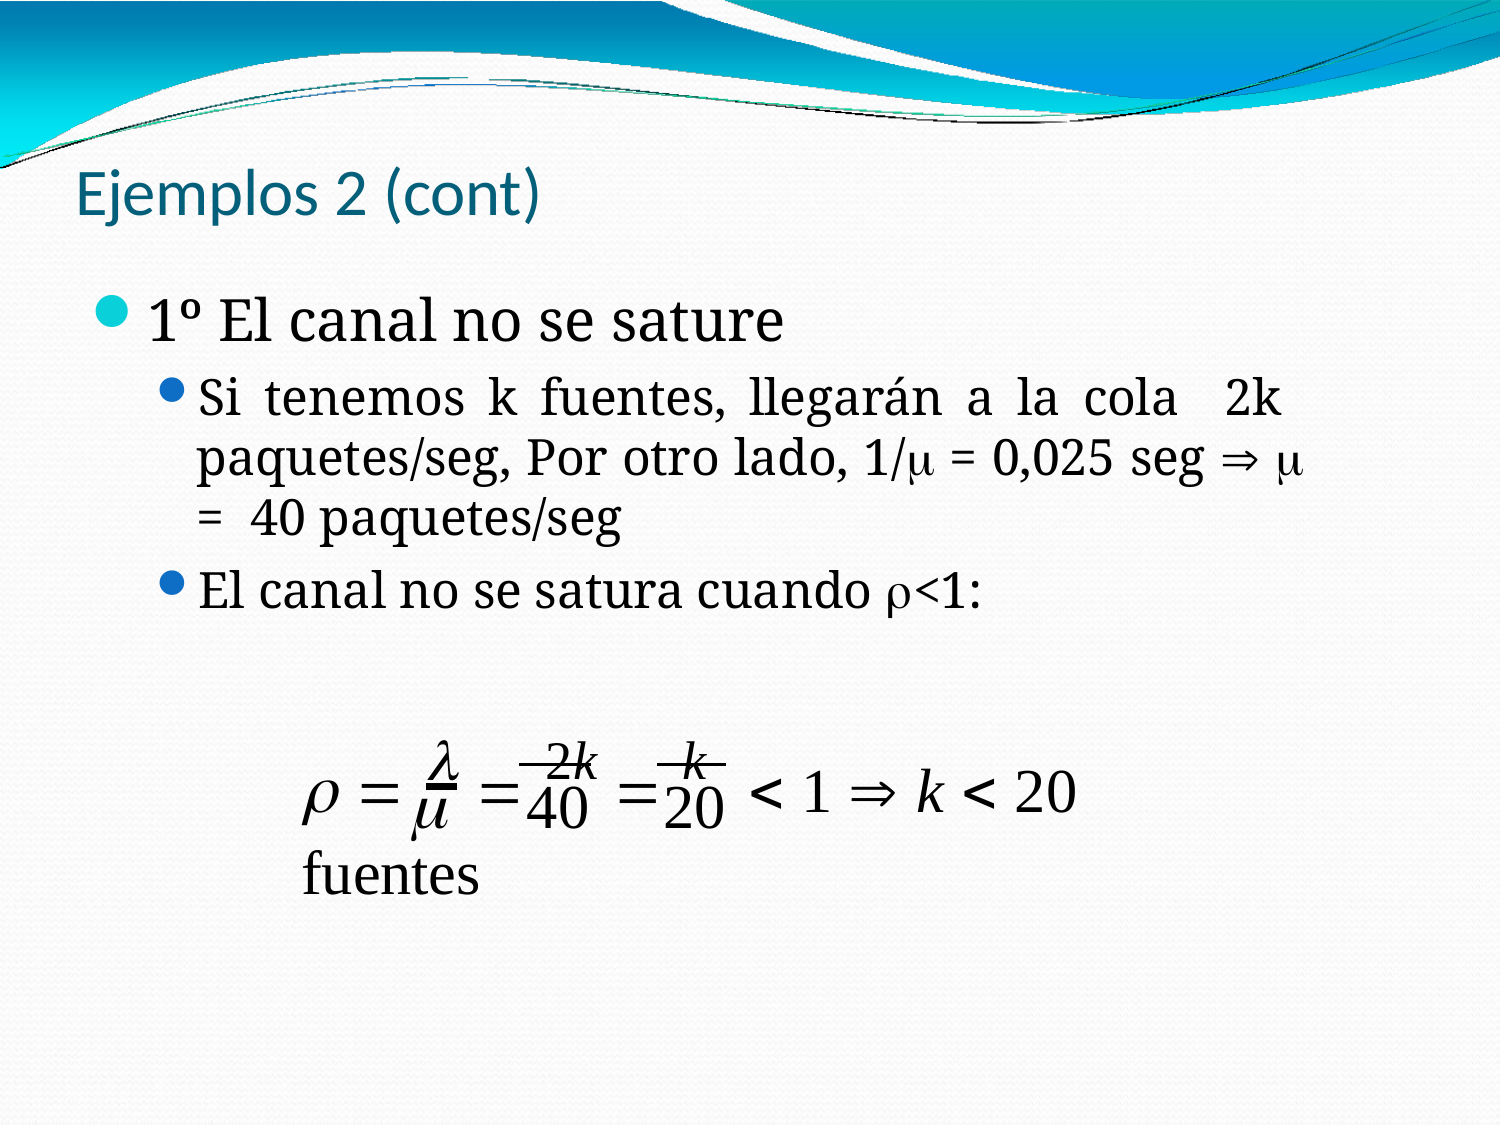

# Ejemplos 2 (cont)
1º El canal no se sature
Si tenemos k fuentes, llegarán a la cola  2k  paquetes/seg, Por otro lado, 1/μ = 0,025 seg ⇒ μ =  40 paquetes/seg
El canal no se satura cuando ρ<1:
ρ = λ	= 2k	=	k	< 1 ⇒ k < 20 fuentes
μ	40	20